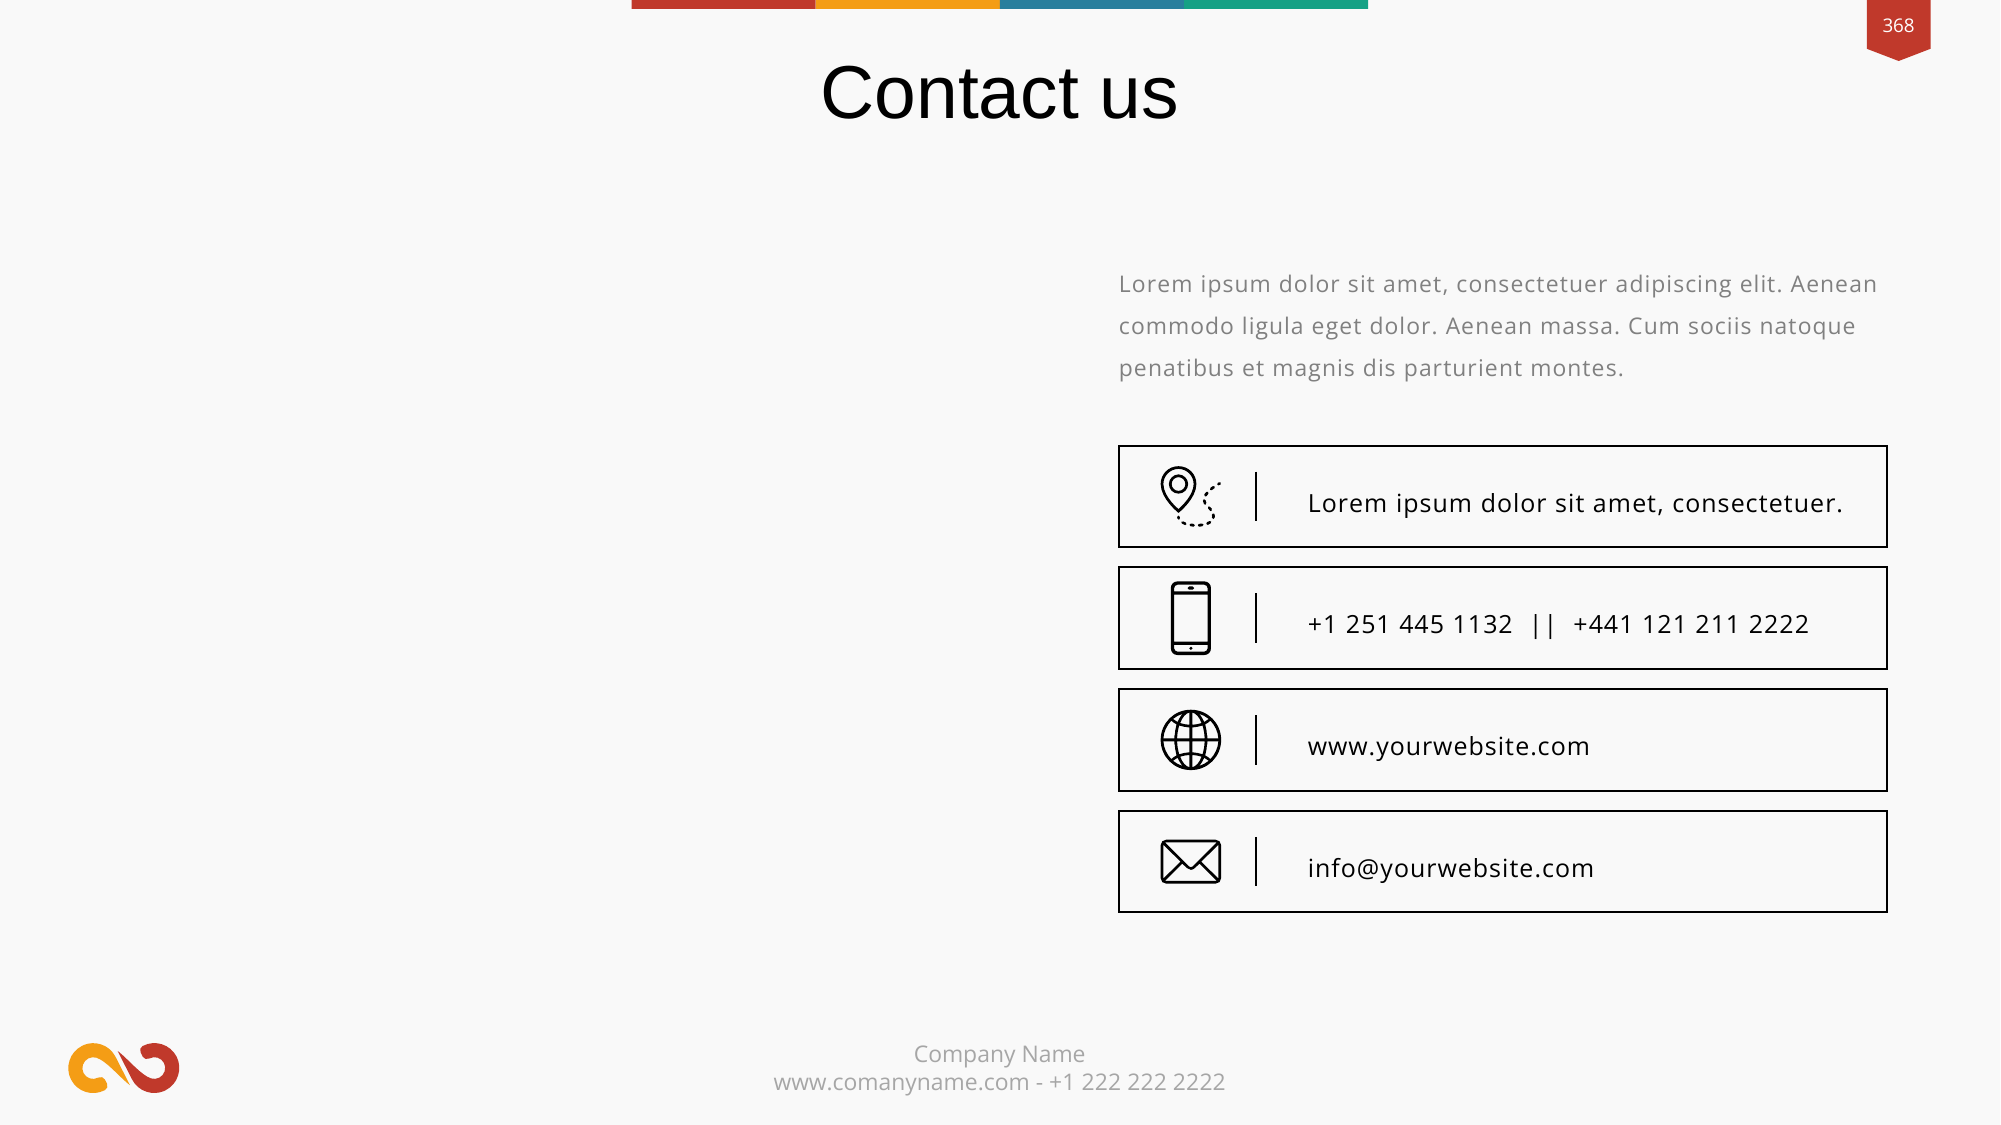

Contact us

Lorem ipsum dolor sit amet, consectetuer adipiscing elit. Aenean commodo ligula eget dolor. Aenean massa. Cum sociis natoque penatibus et magnis dis parturient montes.
Lorem ipsum dolor sit amet, consectetuer.

+1 251 445 1132  ||  +441 121 211 2222

www.yourwebsite.com

info@yourwebsite.com